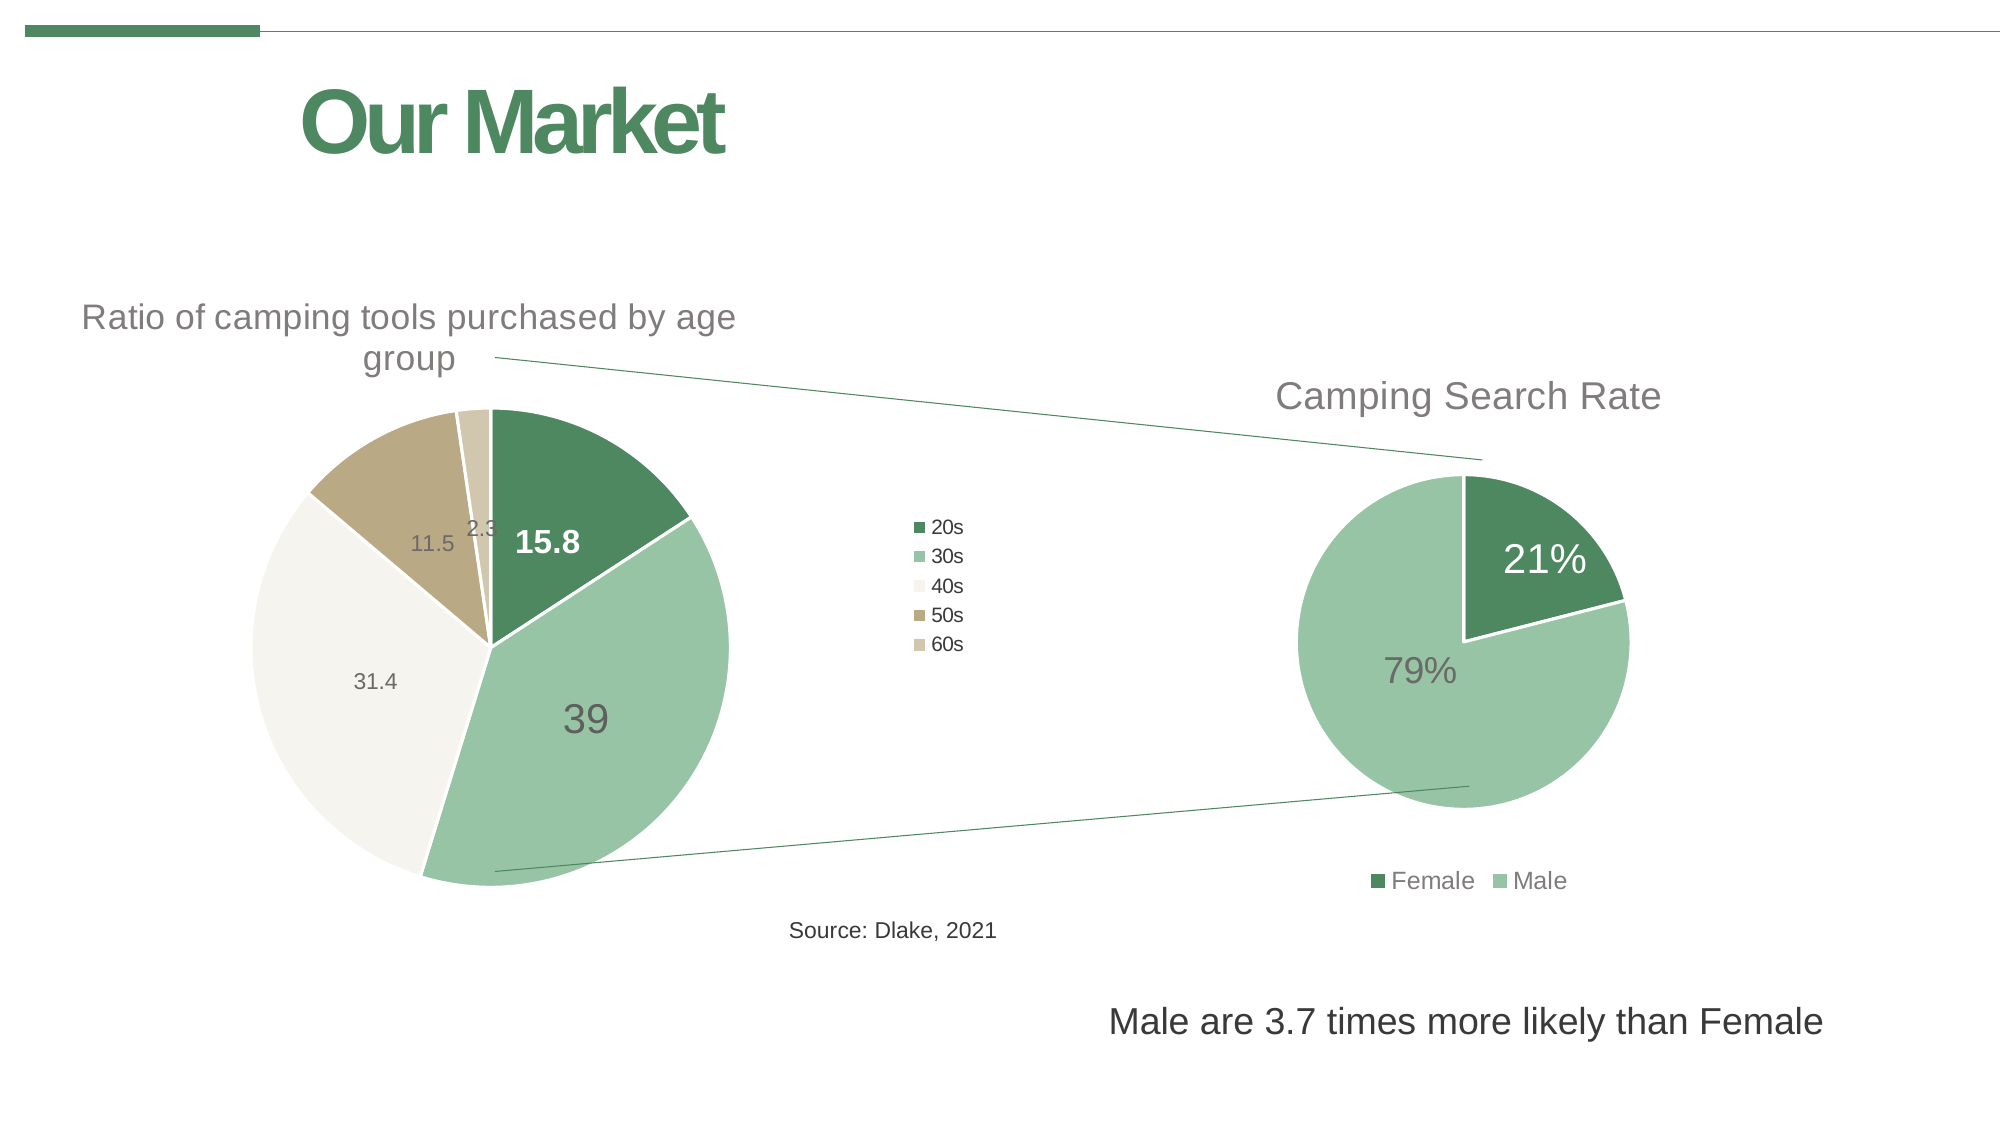

Our Market

### Chart: Ratio of camping tools purchased by age group

| Category | Experience of using shared services by age group |
|---|---|
| 20s | 15.8 |
| 30s | 38.9 |
| 40s | 31.4 |
| 50s | 11.5 |
| 60s | 2.3 |

### Chart:

| Category | Camping Search Rate |
|---|---|
| Female | 0.21 |
| Male | 0.79 |
38.3
Source: Dlake, 2021
Male are 3.7 times more likely than Female